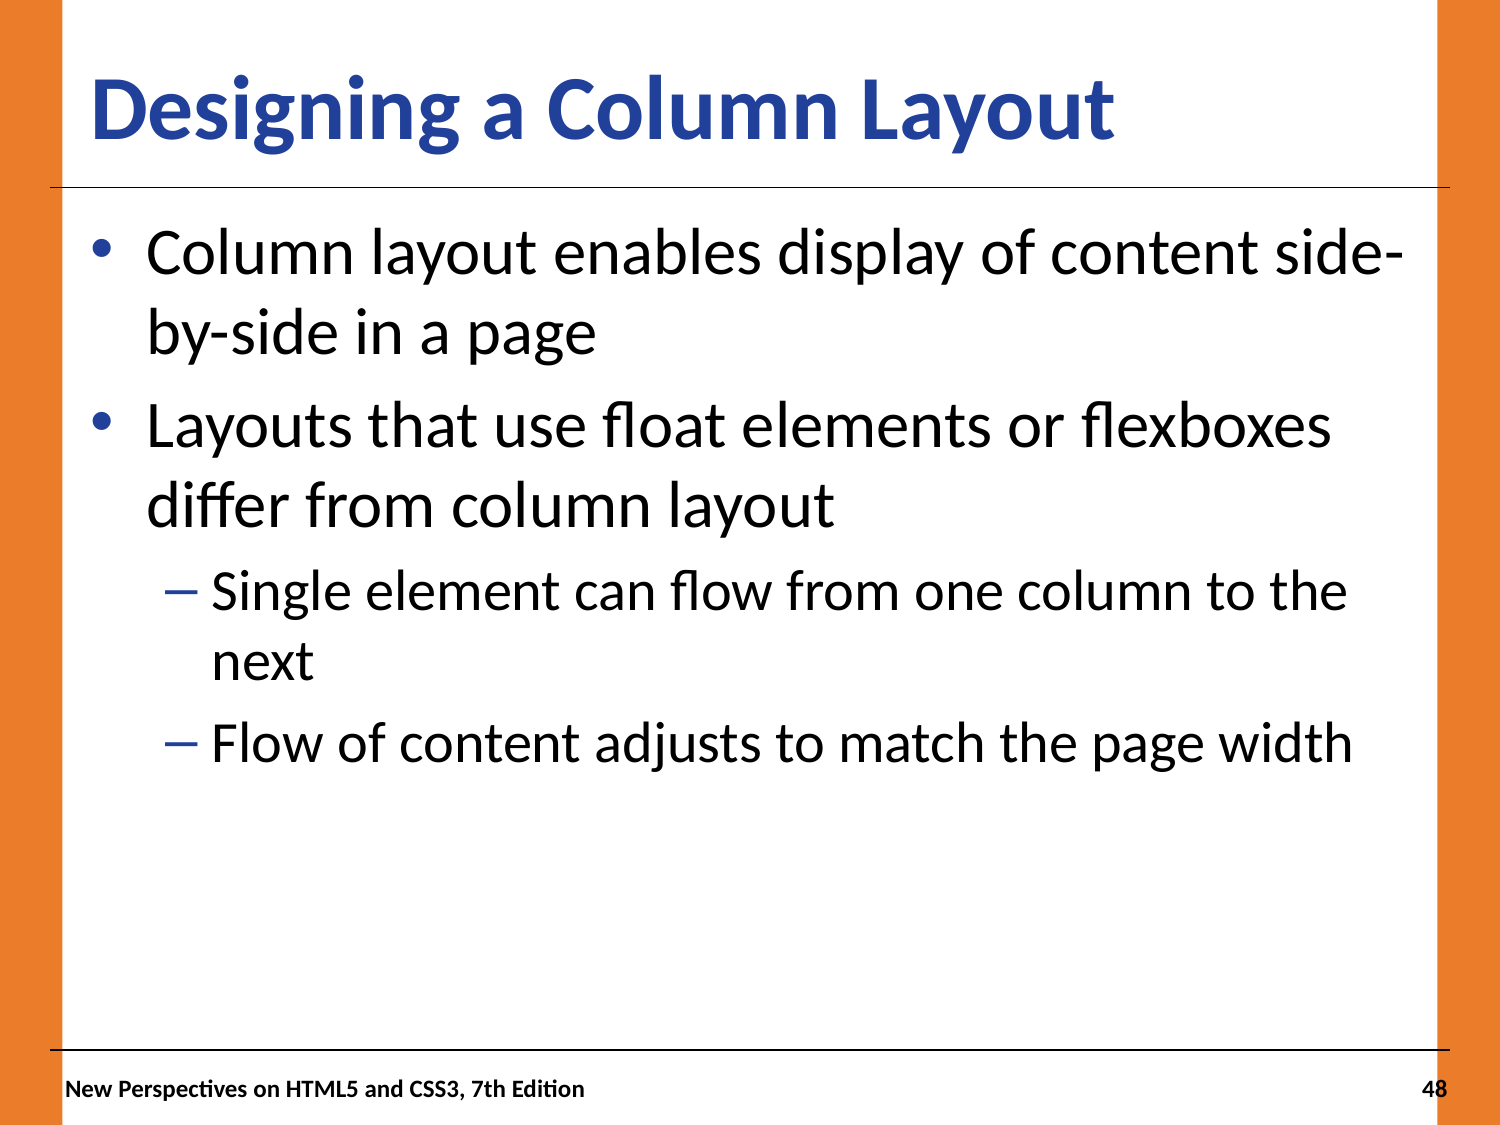

Designing a Column Layout
Column layout enables display of content side-by-side in a page
Layouts that use float elements or flexboxes differ from column layout
Single element can flow from one column to the next
Flow of content adjusts to match the page width
New Perspectives on HTML5 and CSS3, 7th Edition
48